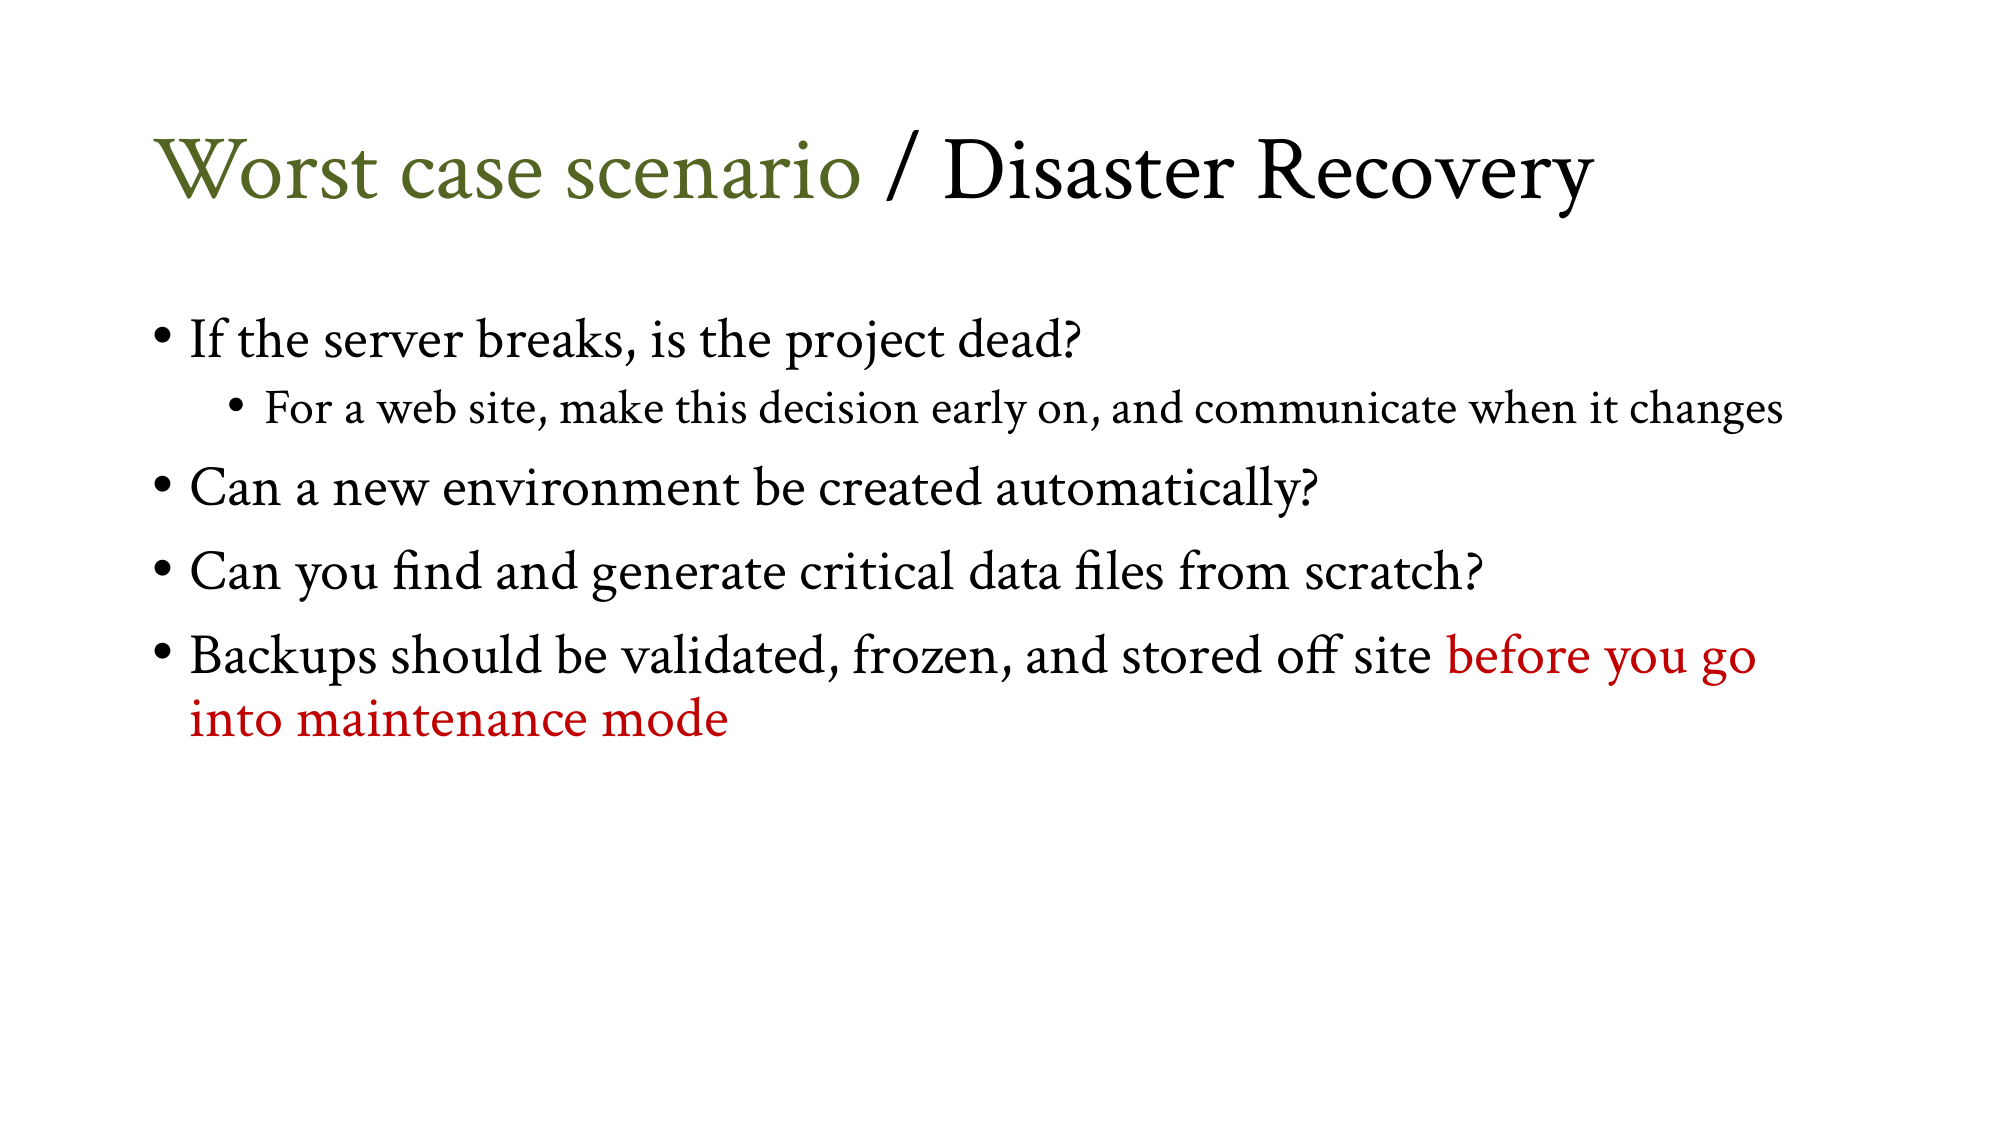

# Worst case scenario / Disaster Recovery
If the server breaks, is the project dead?
For a web site, make this decision early on, and communicate when it changes
Can a new environment be created automatically?
Can you find and generate critical data files from scratch?
Backups should be validated, frozen, and stored off site before you go into maintenance mode